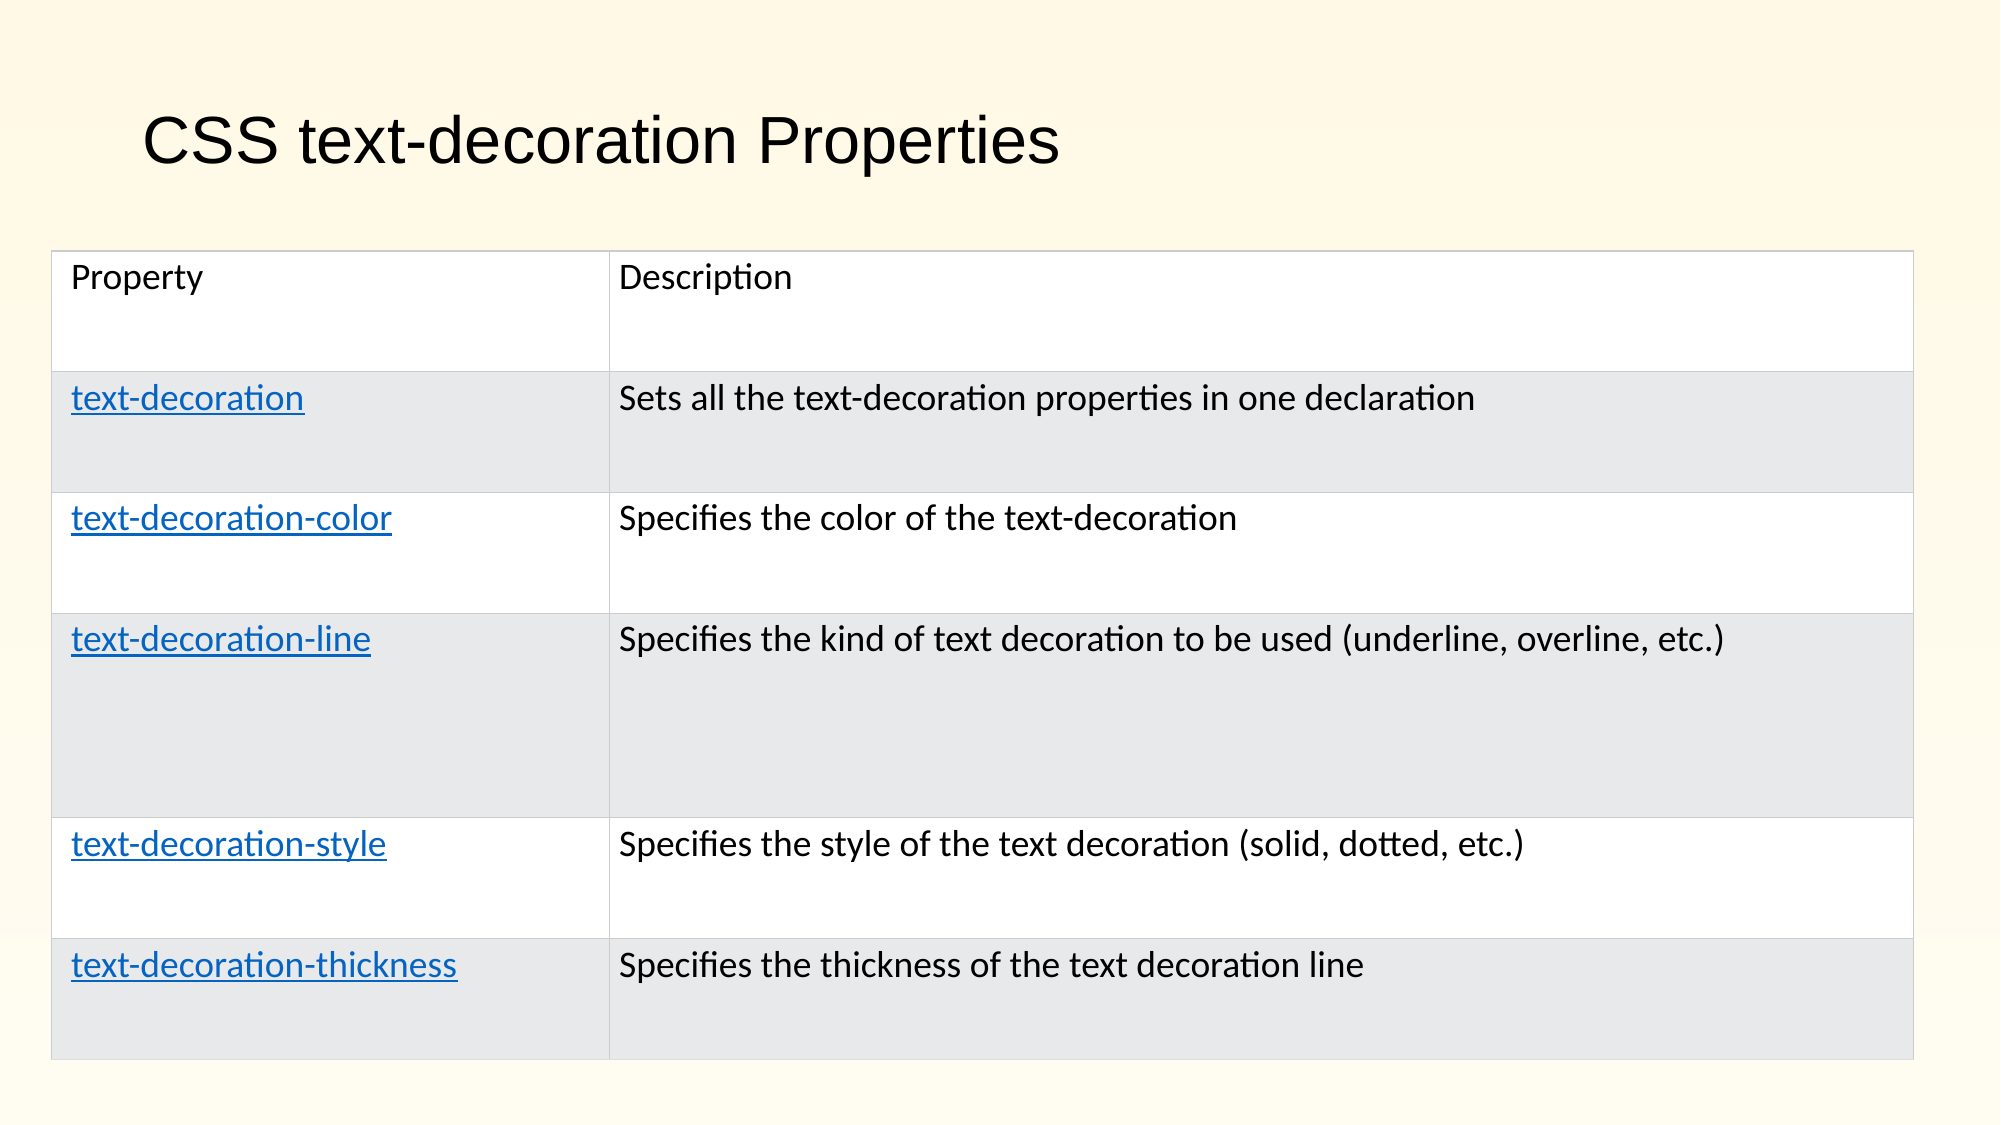

CSS text-decoration Properties

| Property | Description |
| --- | --- |
| text-decoration | Sets all the text-decoration properties in one declaration |
| text-decoration-color | Specifies the color of the text-decoration |
| text-decoration-line | Specifies the kind of text decoration to be used (underline, overline, etc.) |
| text-decoration-style | Specifies the style of the text decoration (solid, dotted, etc.) |
| text-decoration-thickness | Specifies the thickness of the text decoration line |